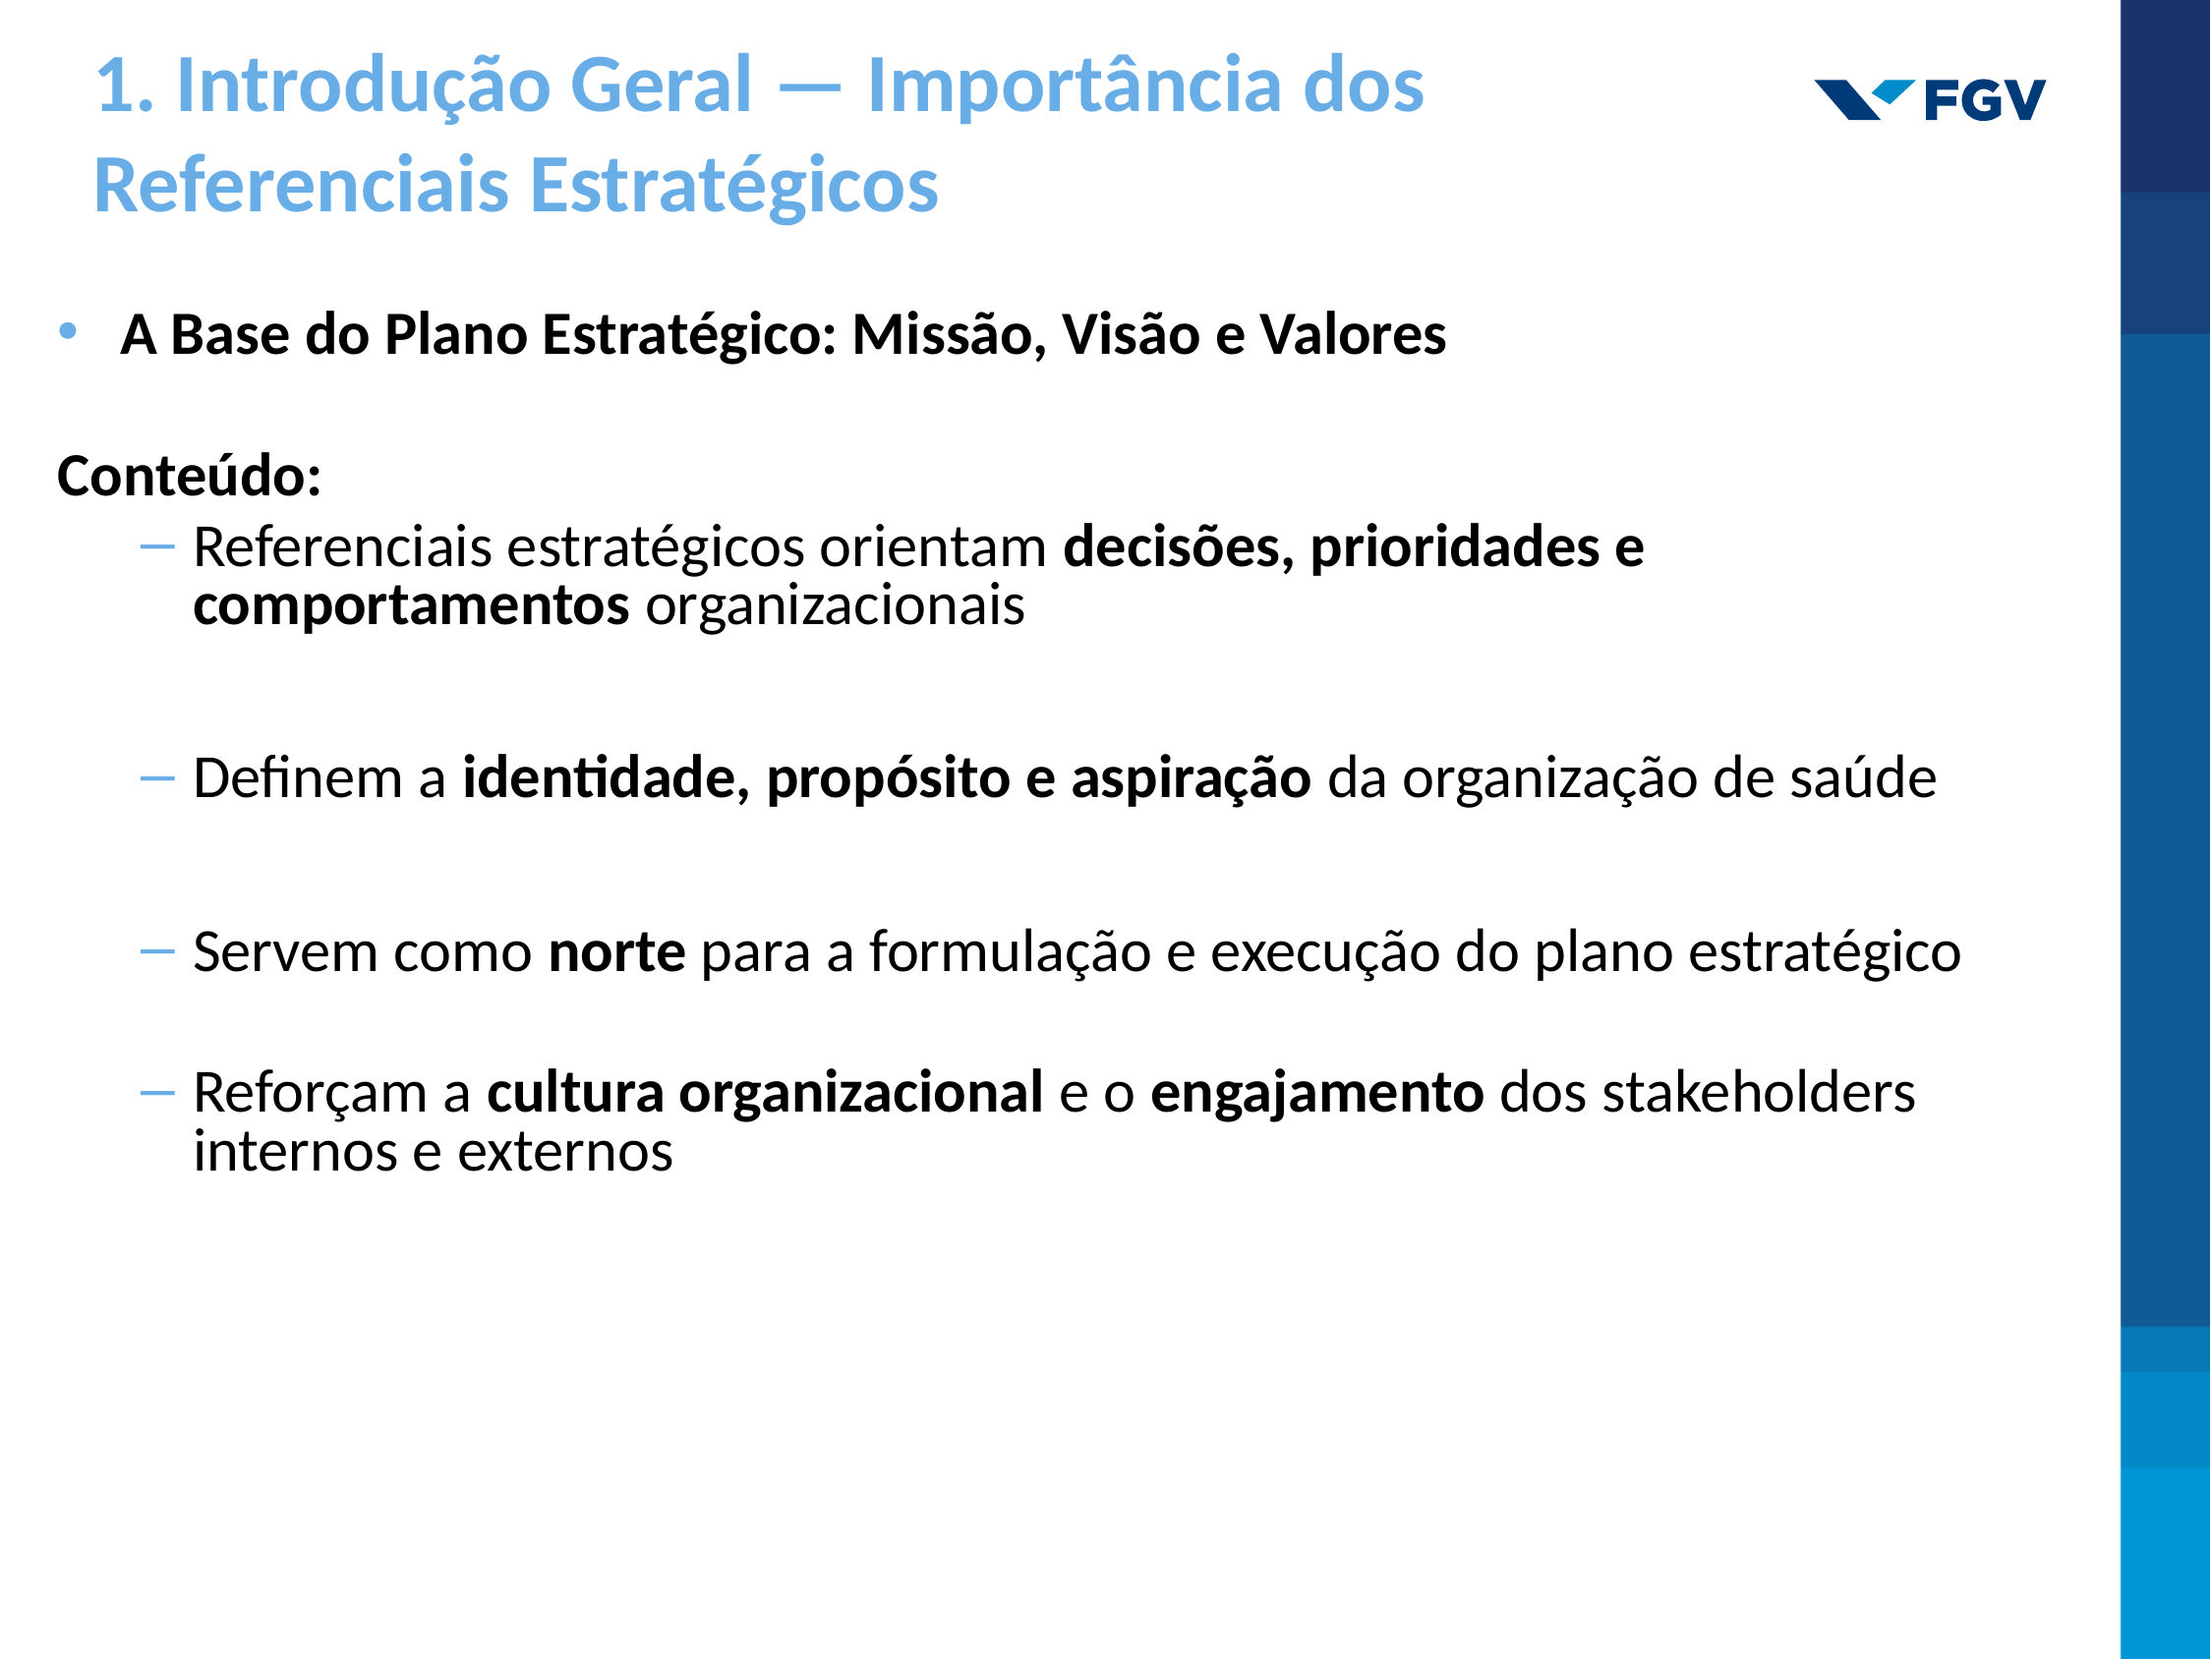

# 1. Introdução Geral — Importância dos Referenciais Estratégicos
A Base do Plano Estratégico: Missão, Visão e Valores

Conteúdo:
Referenciais estratégicos orientam decisões, prioridades e comportamentos organizacionais

Definem a identidade, propósito e aspiração da organização de saúde

Servem como norte para a formulação e execução do plano estratégico

Reforçam a cultura organizacional e o engajamento dos stakeholders internos e externos